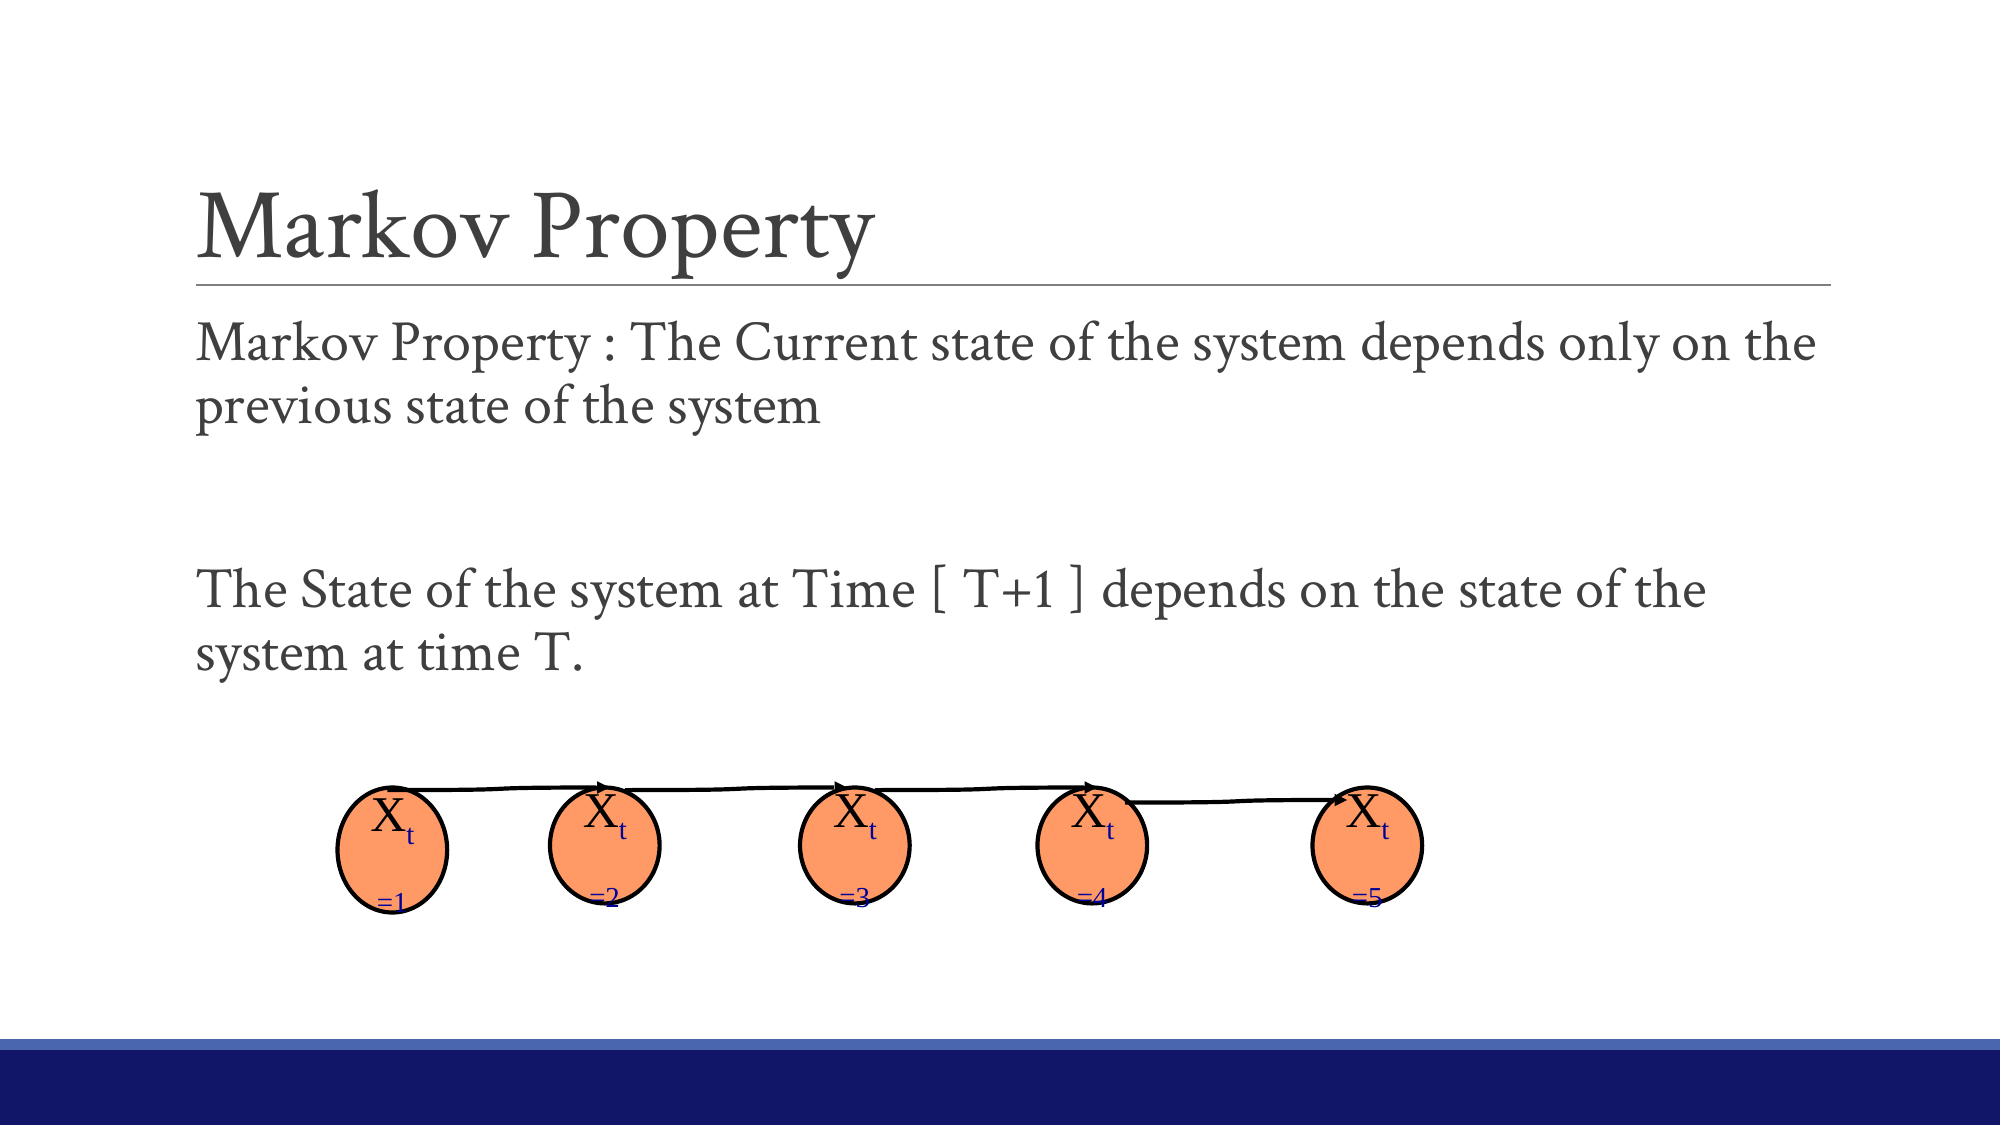

# Markov Property
Markov Property : The Current state of the system depends only on the previous state of the system

The State of the system at Time [ T+1 ] depends on the state of the system at time T.

Xt=1
Xt=2
Xt=3
Xt=4
Xt=5